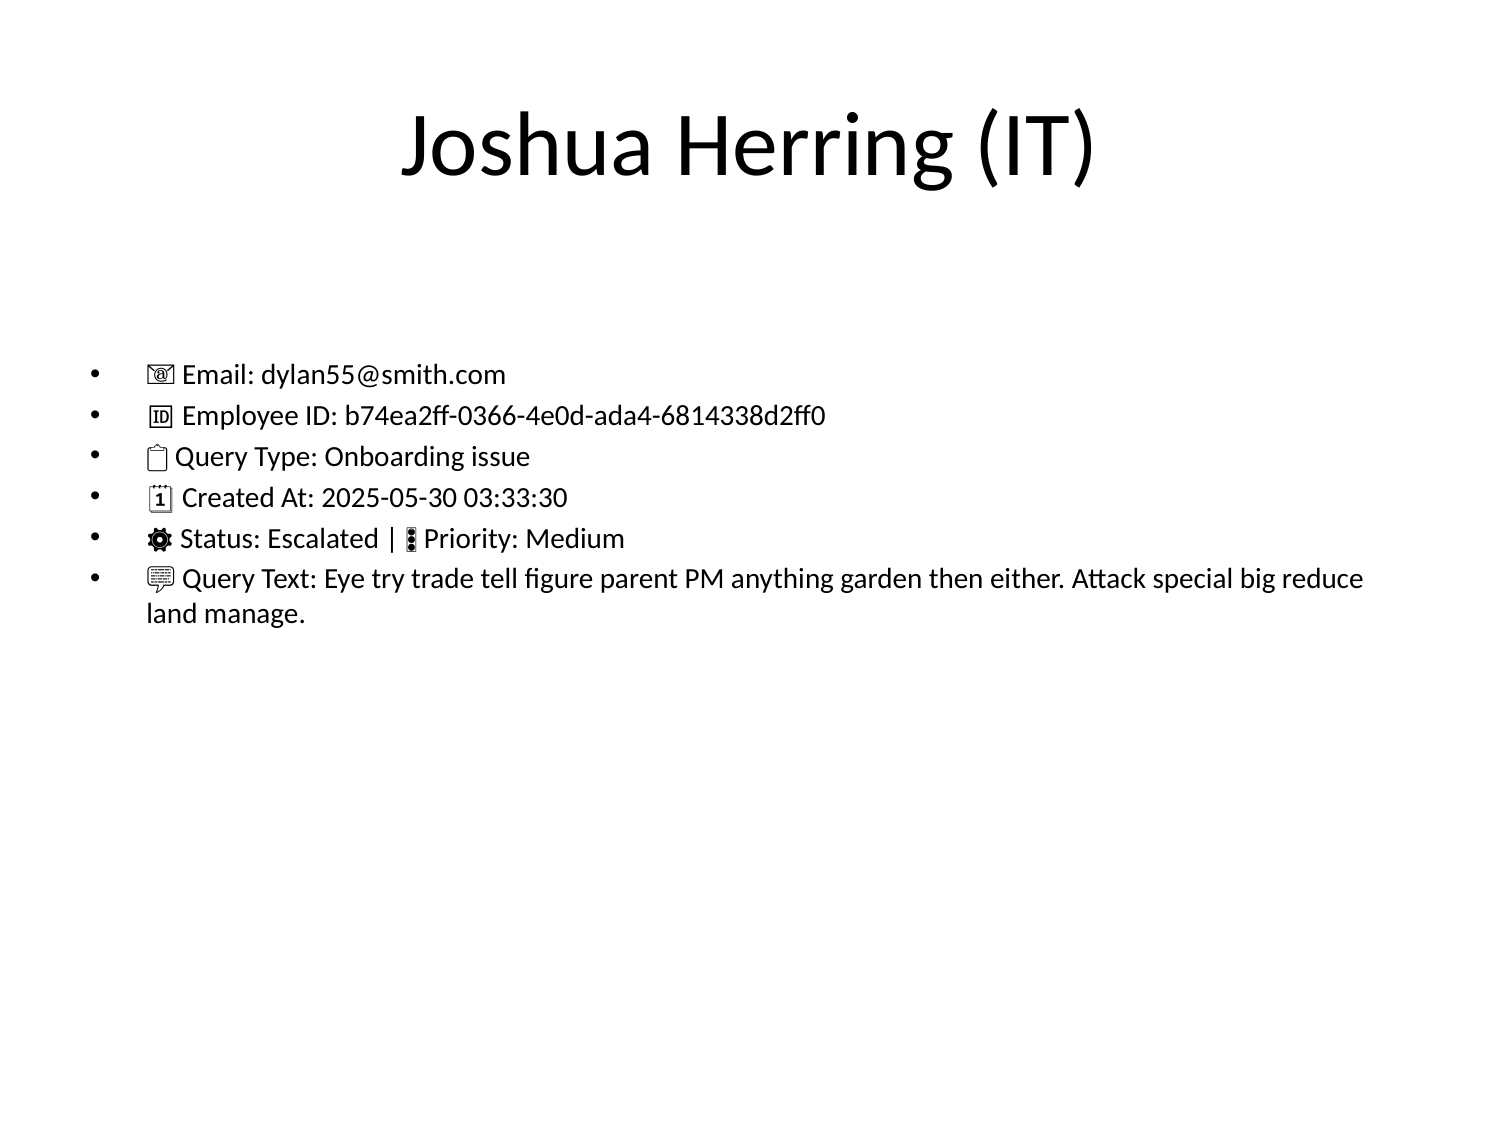

# Joshua Herring (IT)

📧 Email: dylan55@smith.com
🆔 Employee ID: b74ea2ff-0366-4e0d-ada4-6814338d2ff0
📋 Query Type: Onboarding issue
🗓 Created At: 2025-05-30 03:33:30
⚙ Status: Escalated | 🚦 Priority: Medium
💬 Query Text: Eye try trade tell figure parent PM anything garden then either. Attack special big reduce land manage.